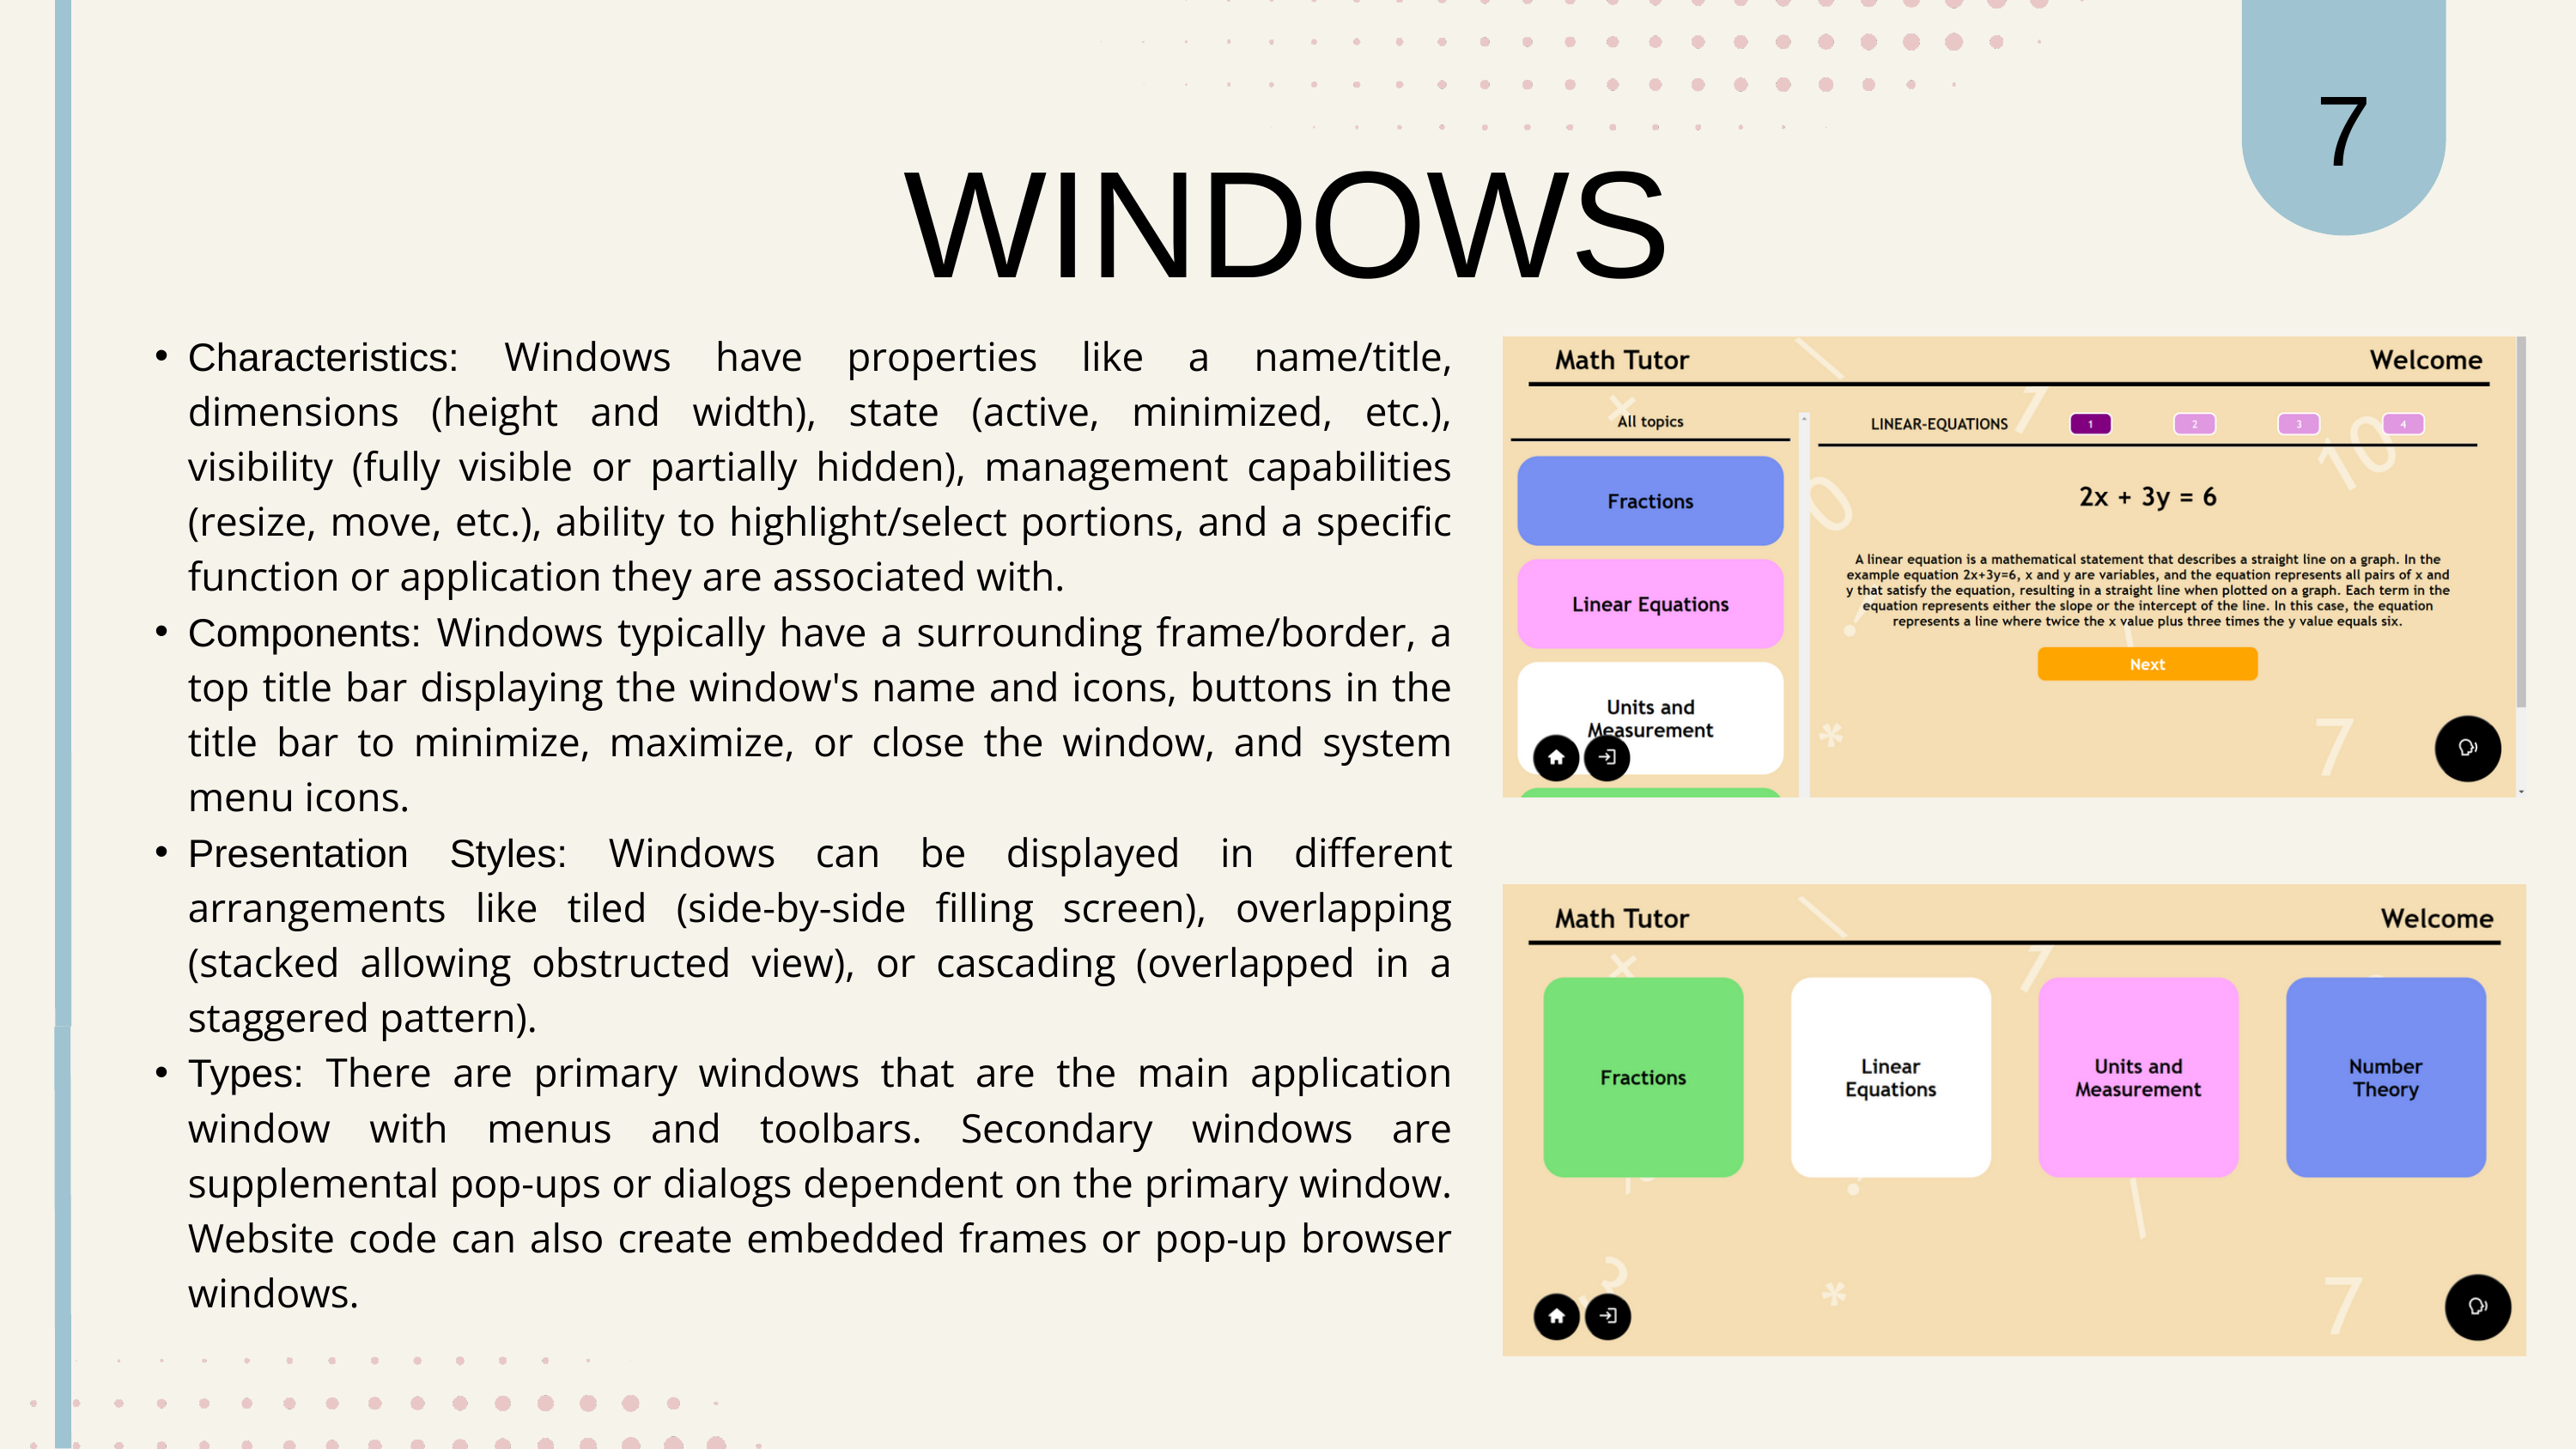

7

WINDOWS
Characteristics: Windows have properties like a name/title, dimensions (height and width), state (active, minimized, etc.), visibility (fully visible or partially hidden), management capabilities (resize, move, etc.), ability to highlight/select portions, and a specific function or application they are associated with.
Components: Windows typically have a surrounding frame/border, a top title bar displaying the window's name and icons, buttons in the title bar to minimize, maximize, or close the window, and system menu icons.
Presentation Styles: Windows can be displayed in different arrangements like tiled (side-by-side filling screen), overlapping (stacked allowing obstructed view), or cascading (overlapped in a staggered pattern).
Types: There are primary windows that are the main application window with menus and toolbars. Secondary windows are supplemental pop-ups or dialogs dependent on the primary window. Website code can also create embedded frames or pop-up browser windows.